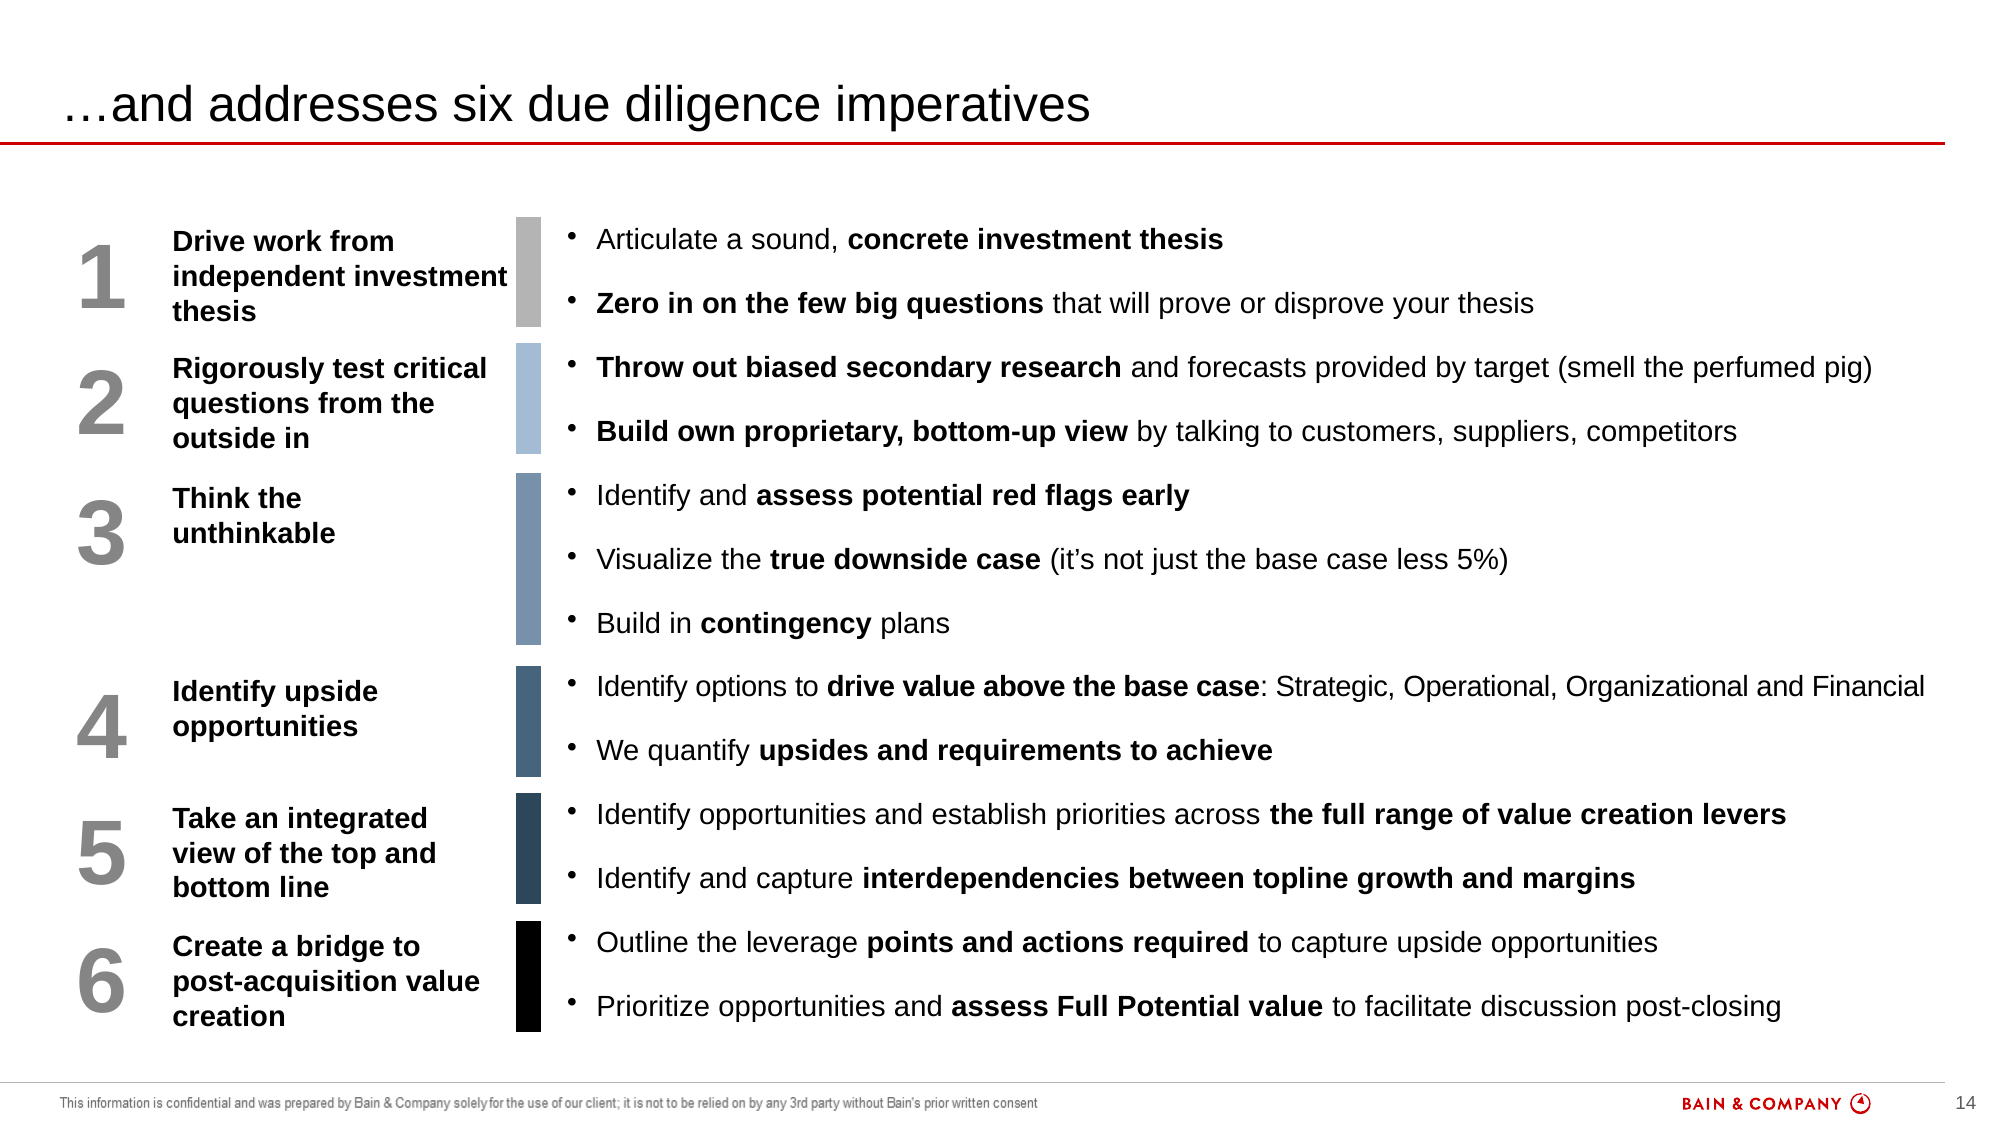

# …and addresses six due diligence imperatives
overall_0_131878842413287287 columns_1_131855500610525147 4_0_131855502299932266 7_0_131855502299932266 8_0_131855502299932266 11_0_131855502299932266 14_0_131855502299932266 17_0_131855502299932266 20_0_131855508605678247 23_1_131855512701978196 24_1_131855513067263059 25_1_131855513092170922 26_1_131855513124478115 27_1_131855513167287477 28_1_131855513207406450

| Articulate a sound, concrete investment thesis |
| --- |
| Zero in on the few big questions that will prove or disprove your thesis |
| Throw out biased secondary research and forecasts provided by target (smell the perfumed pig) |
| Build own proprietary, bottom-up view by talking to customers, suppliers, competitors |
| Identify and assess potential red flags early |
| Visualize the true downside case (it’s not just the base case less 5%) |
| Build in contingency plans |
| Identify options to drive value above the base case: Strategic, Operational, Organizational and Financial |
| We quantify upsides and requirements to achieve |
| Identify opportunities and establish priorities across the full range of value creation levers |
| Identify and capture interdependencies between topline growth and margins |
| Outline the leverage points and actions required to capture upside opportunities |
| Prioritize opportunities and assess Full Potential value to facilitate discussion post-closing |
1
Drive work from independent investment thesis
2
Rigorously test critical questions from the
outside in
3
Think the
unthinkable

4
Identify upside opportunities

5
Take an integrated
view of the top and bottom line
6
Create a bridge to
post-acquisition value creation